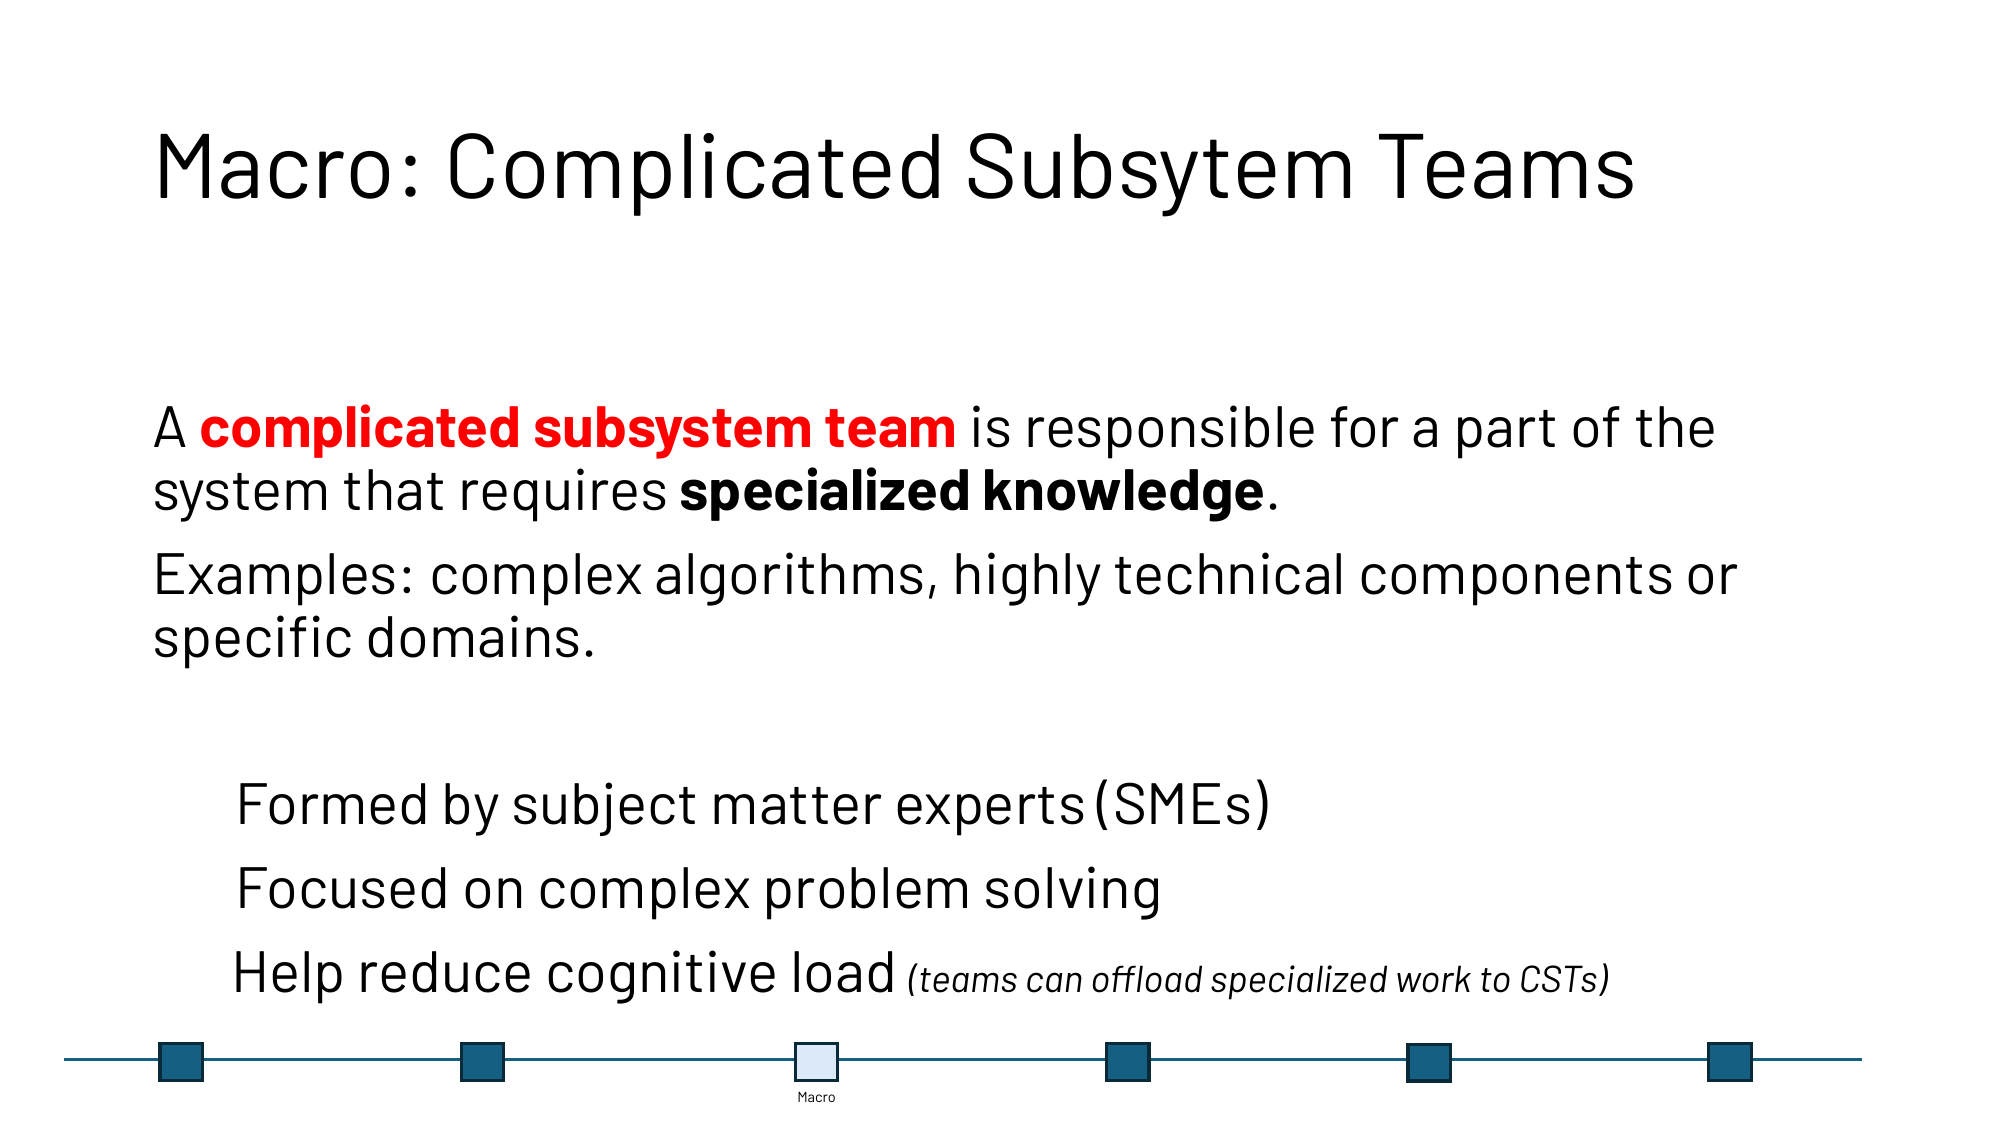

# Macro: Complicated Subsytem Teams

A complicated subsystem team is responsible for a part of the system that requires specialized knowledge.
Examples: complex algorithms, highly technical components or specific domains.

 ✅ Formed by subject matter experts (SMEs)
 ✅ Focused on complex problem solving
 ✅ Help reduce cognitive load (teams can offload specialized work to CSTs)

Macro